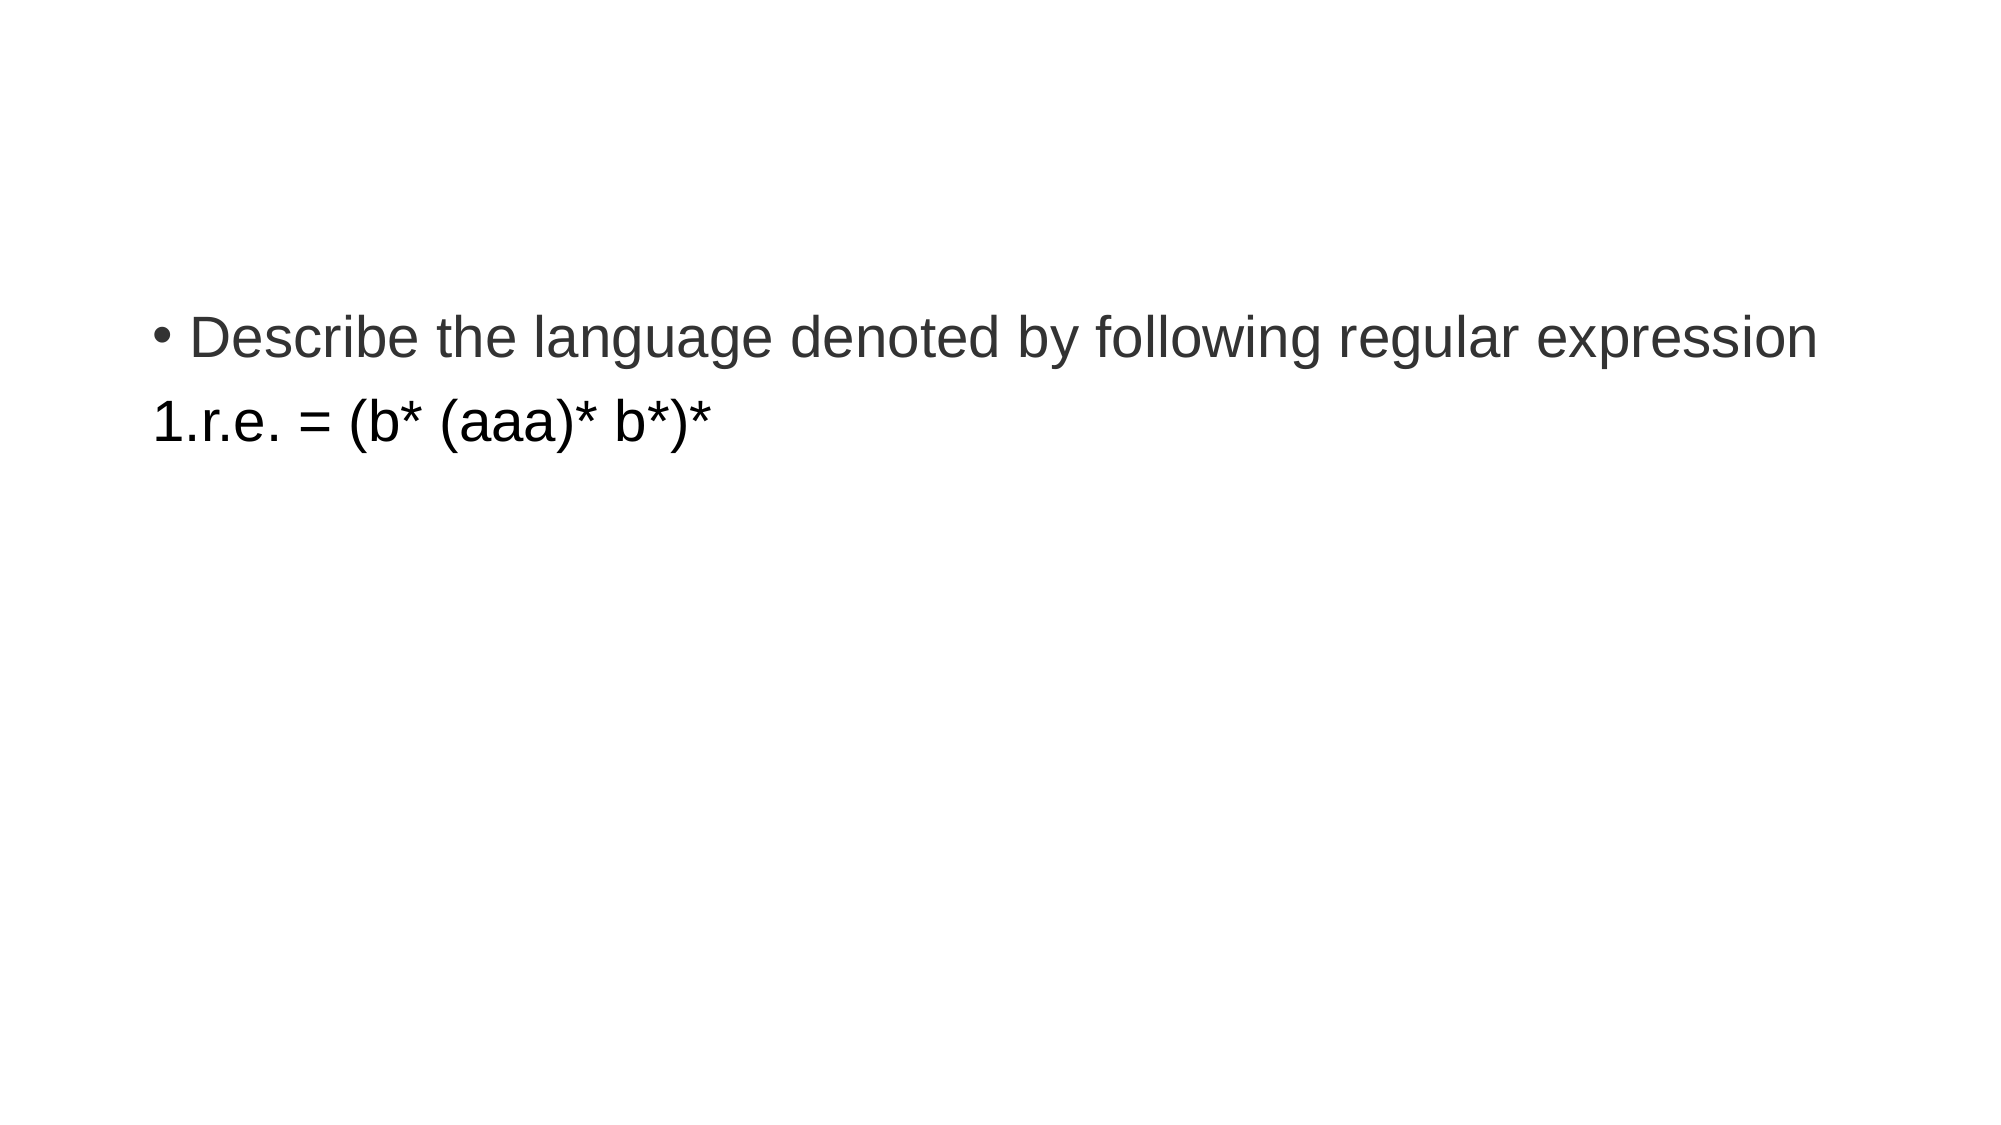

#
Describe the language denoted by following regular expression
r.e. = (b* (aaa)* b*)*